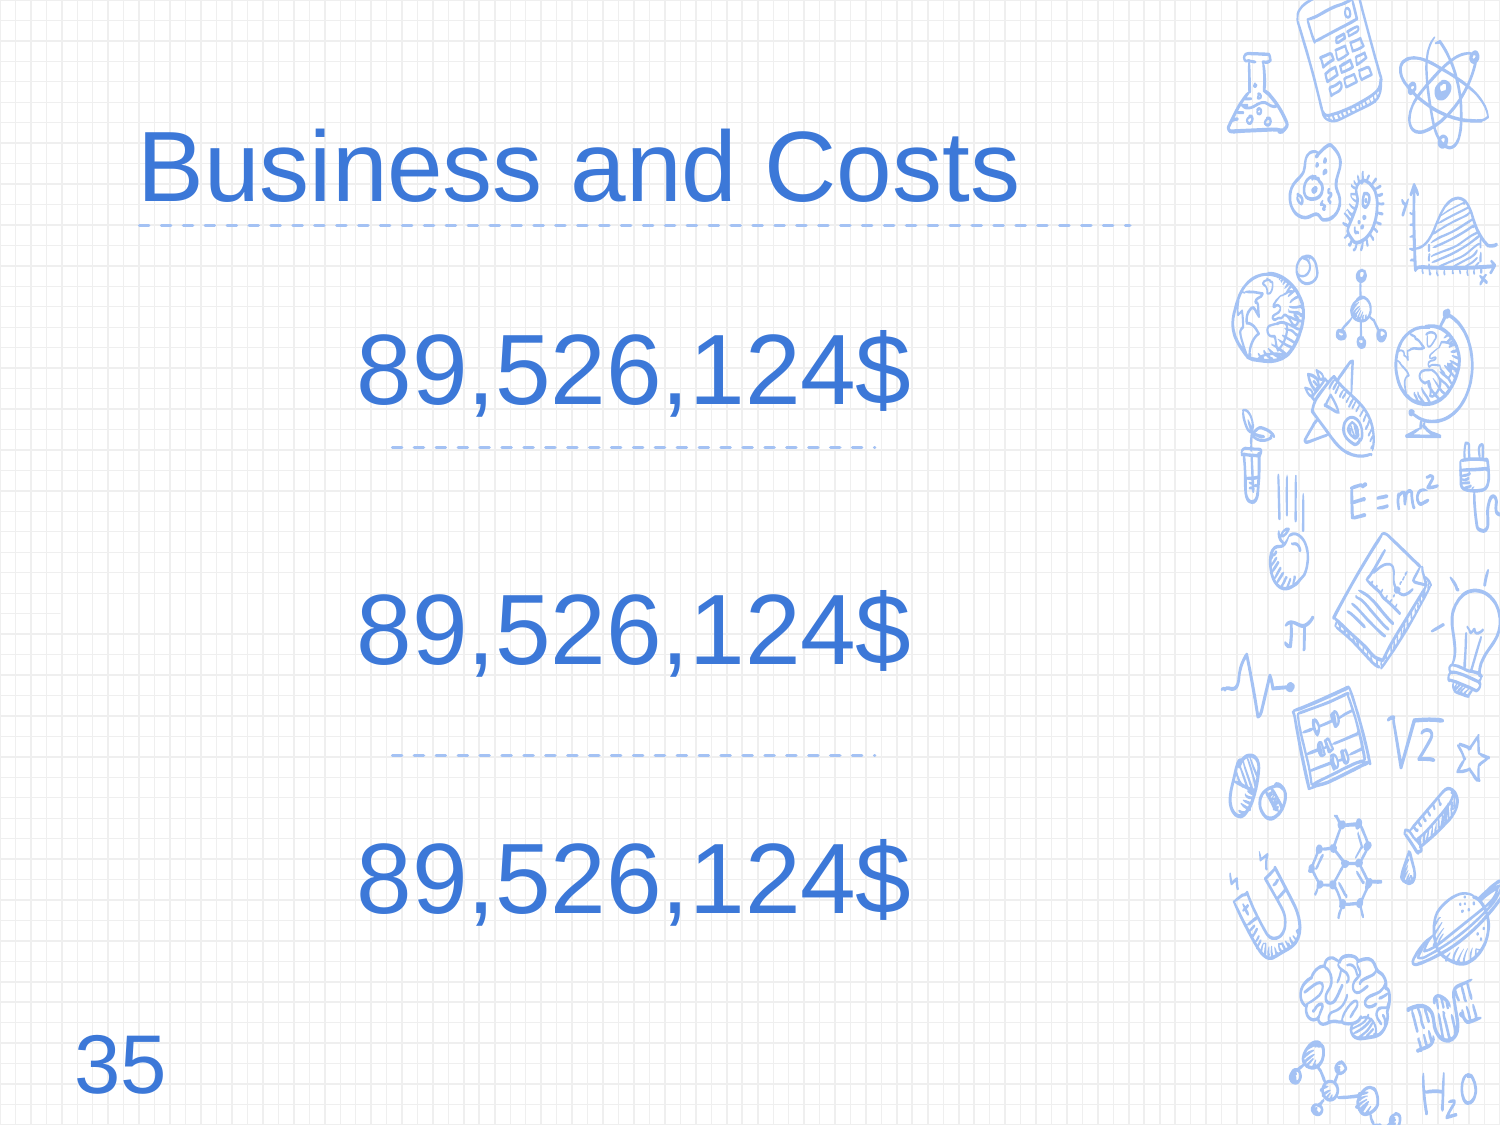

# Business and Costs
89,526,124$
89,526,124$
89,526,124$
35